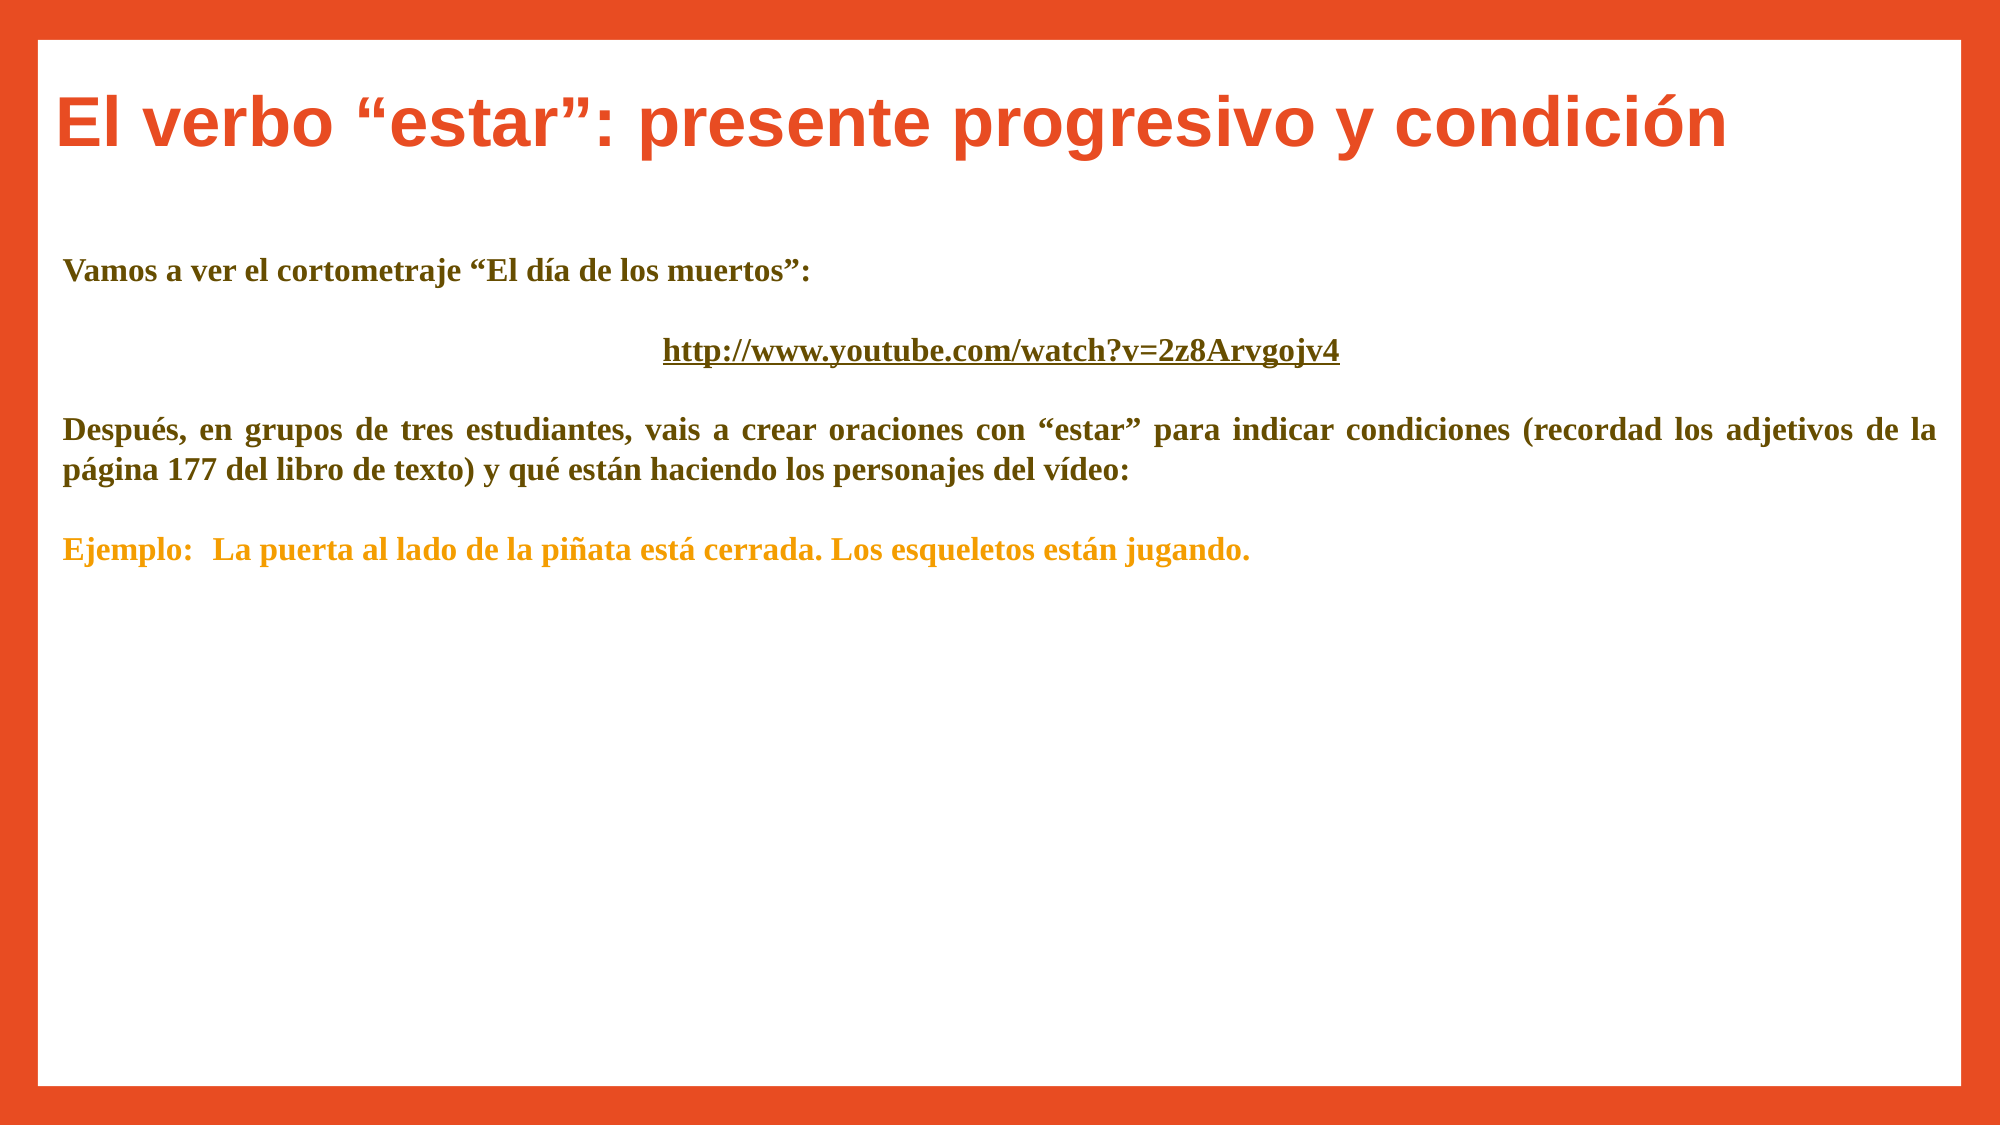

# El verbo “estar”: presente progresivo y condición

Vamos a ver el cortometraje “El día de los muertos”:

http://www.youtube.com/watch?v=2z8Arvgojv4

Después, en grupos de tres estudiantes, vais a crear oraciones con “estar” para indicar condiciones (recordad los adjetivos de la página 177 del libro de texto) y qué están haciendo los personajes del vídeo:

Ejemplo:	La puerta al lado de la piñata está cerrada. Los esqueletos están jugando.